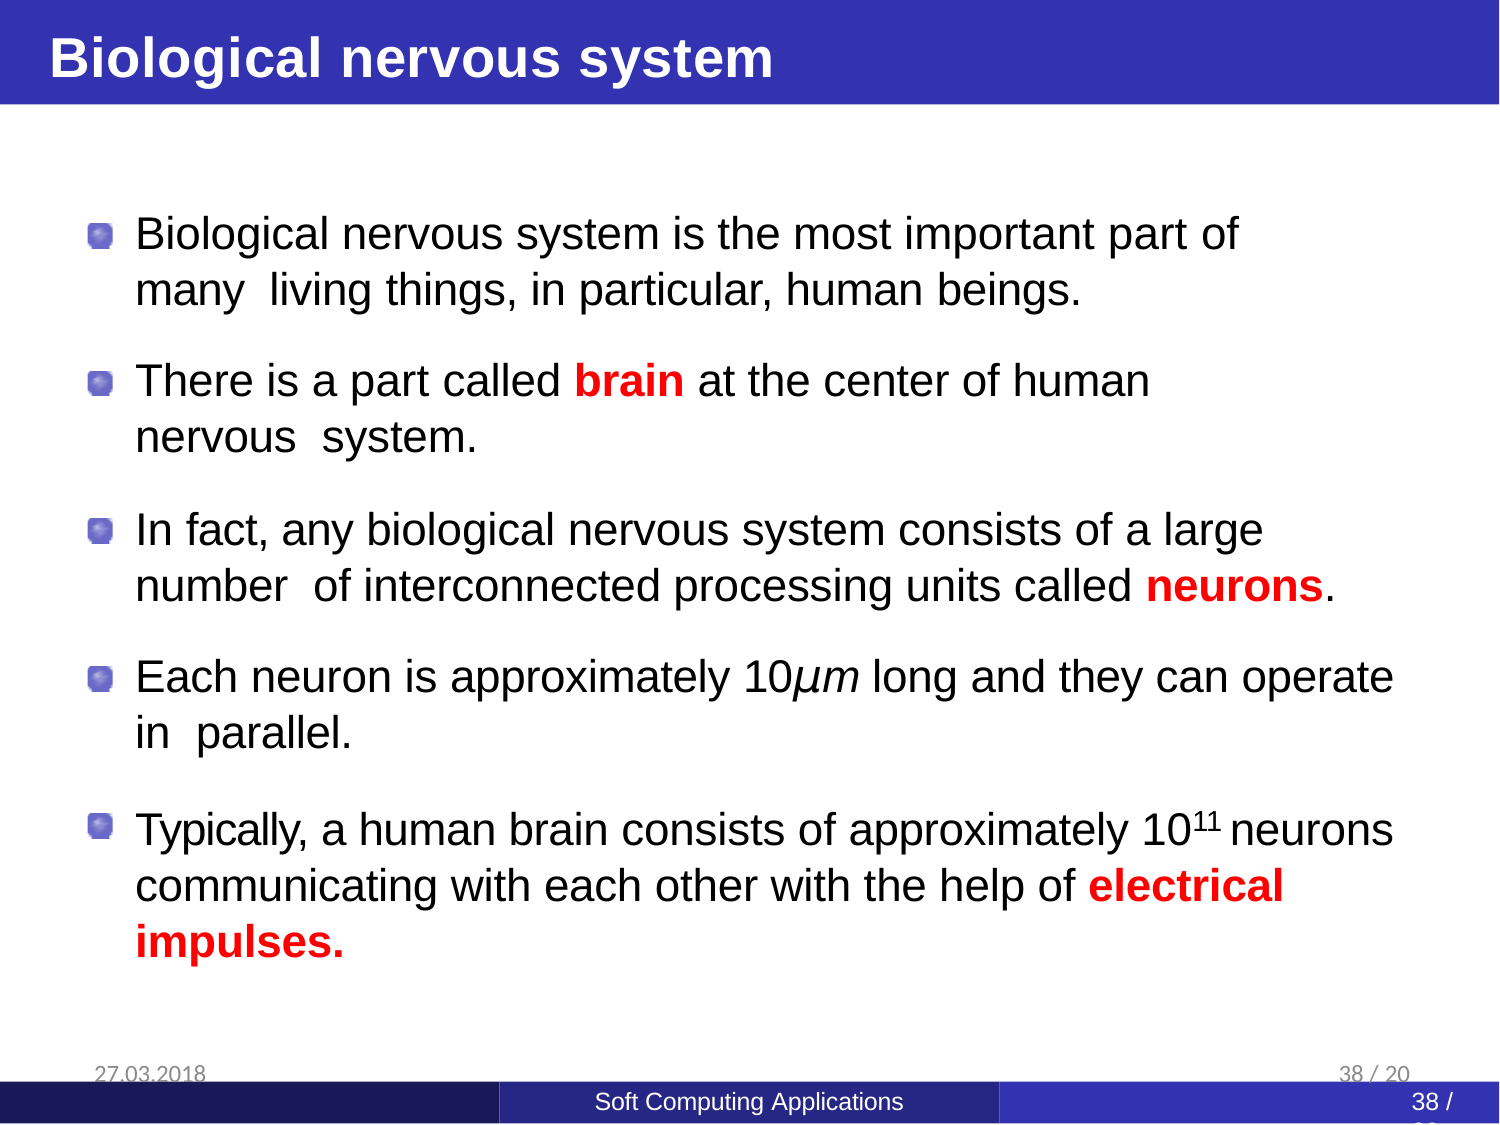

# Biological nervous system
Biological nervous system is the most important part of many  living things, in particular, human beings.
There is a part called brain at the center of human nervous  system.
In fact, any biological nervous system consists of a large number  of interconnected processing units called neurons.
Each neuron is approximately 10µm long and they can operate in  parallel.
Typically, a human brain consists of approximately 1011 neurons  communicating with each other with the help of electrical  impulses.

27.03.2018
38 / 20

Soft Computing Applications
38 / 20